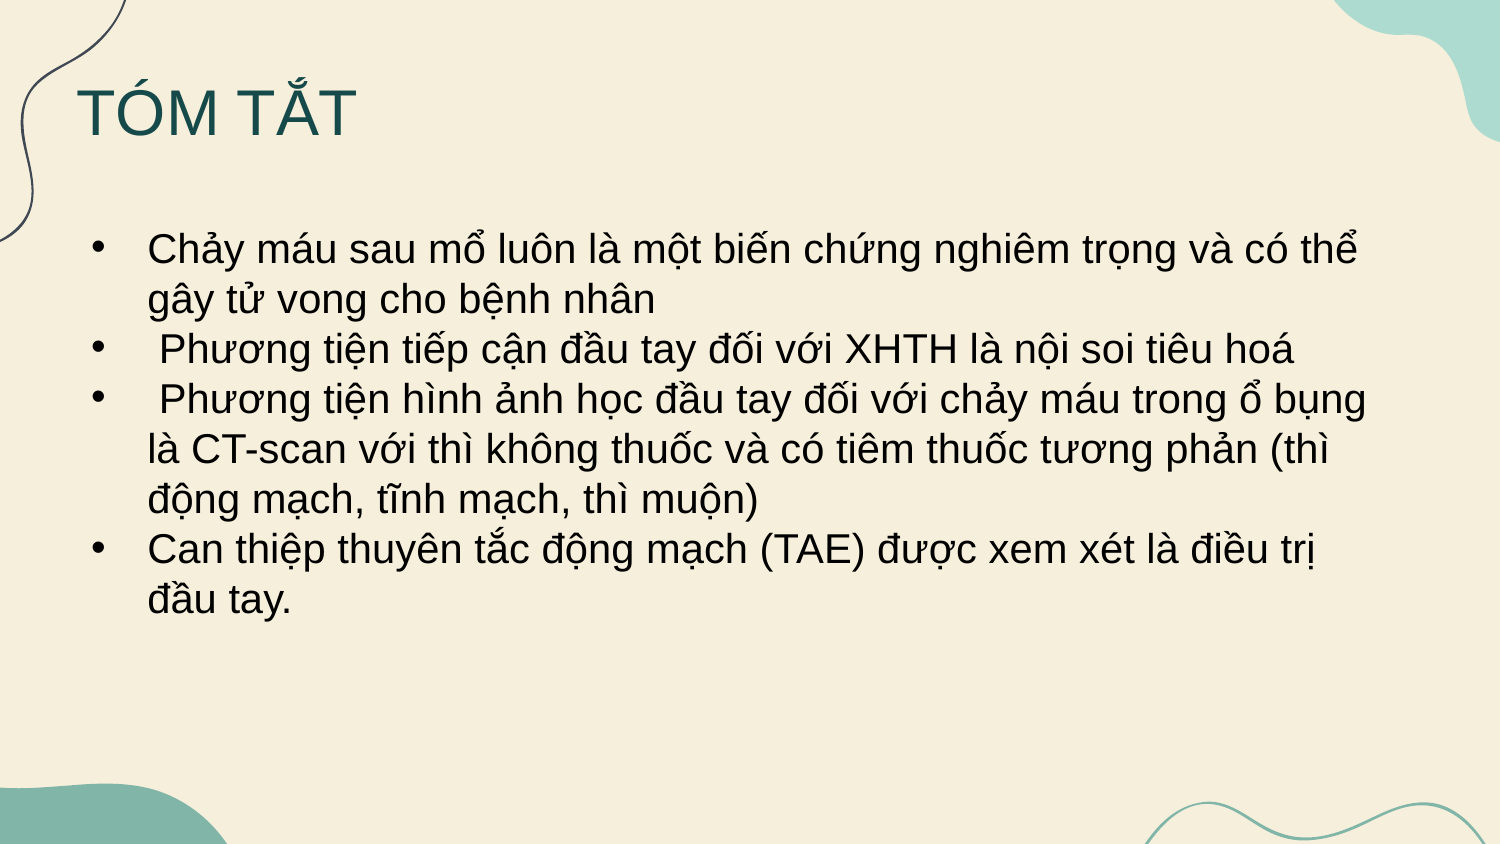

TÓM TẮT
Chảy máu sau mổ luôn là một biến chứng nghiêm trọng và có thể gây tử vong cho bệnh nhân
 Phương tiện tiếp cận đầu tay đối với XHTH là nội soi tiêu hoá
 Phương tiện hình ảnh học đầu tay đối với chảy máu trong ổ bụng là CT-scan với thì không thuốc và có tiêm thuốc tương phản (thì động mạch, tĩnh mạch, thì muộn)
Can thiệp thuyên tắc động mạch (TAE) được xem xét là điều trị đầu tay.